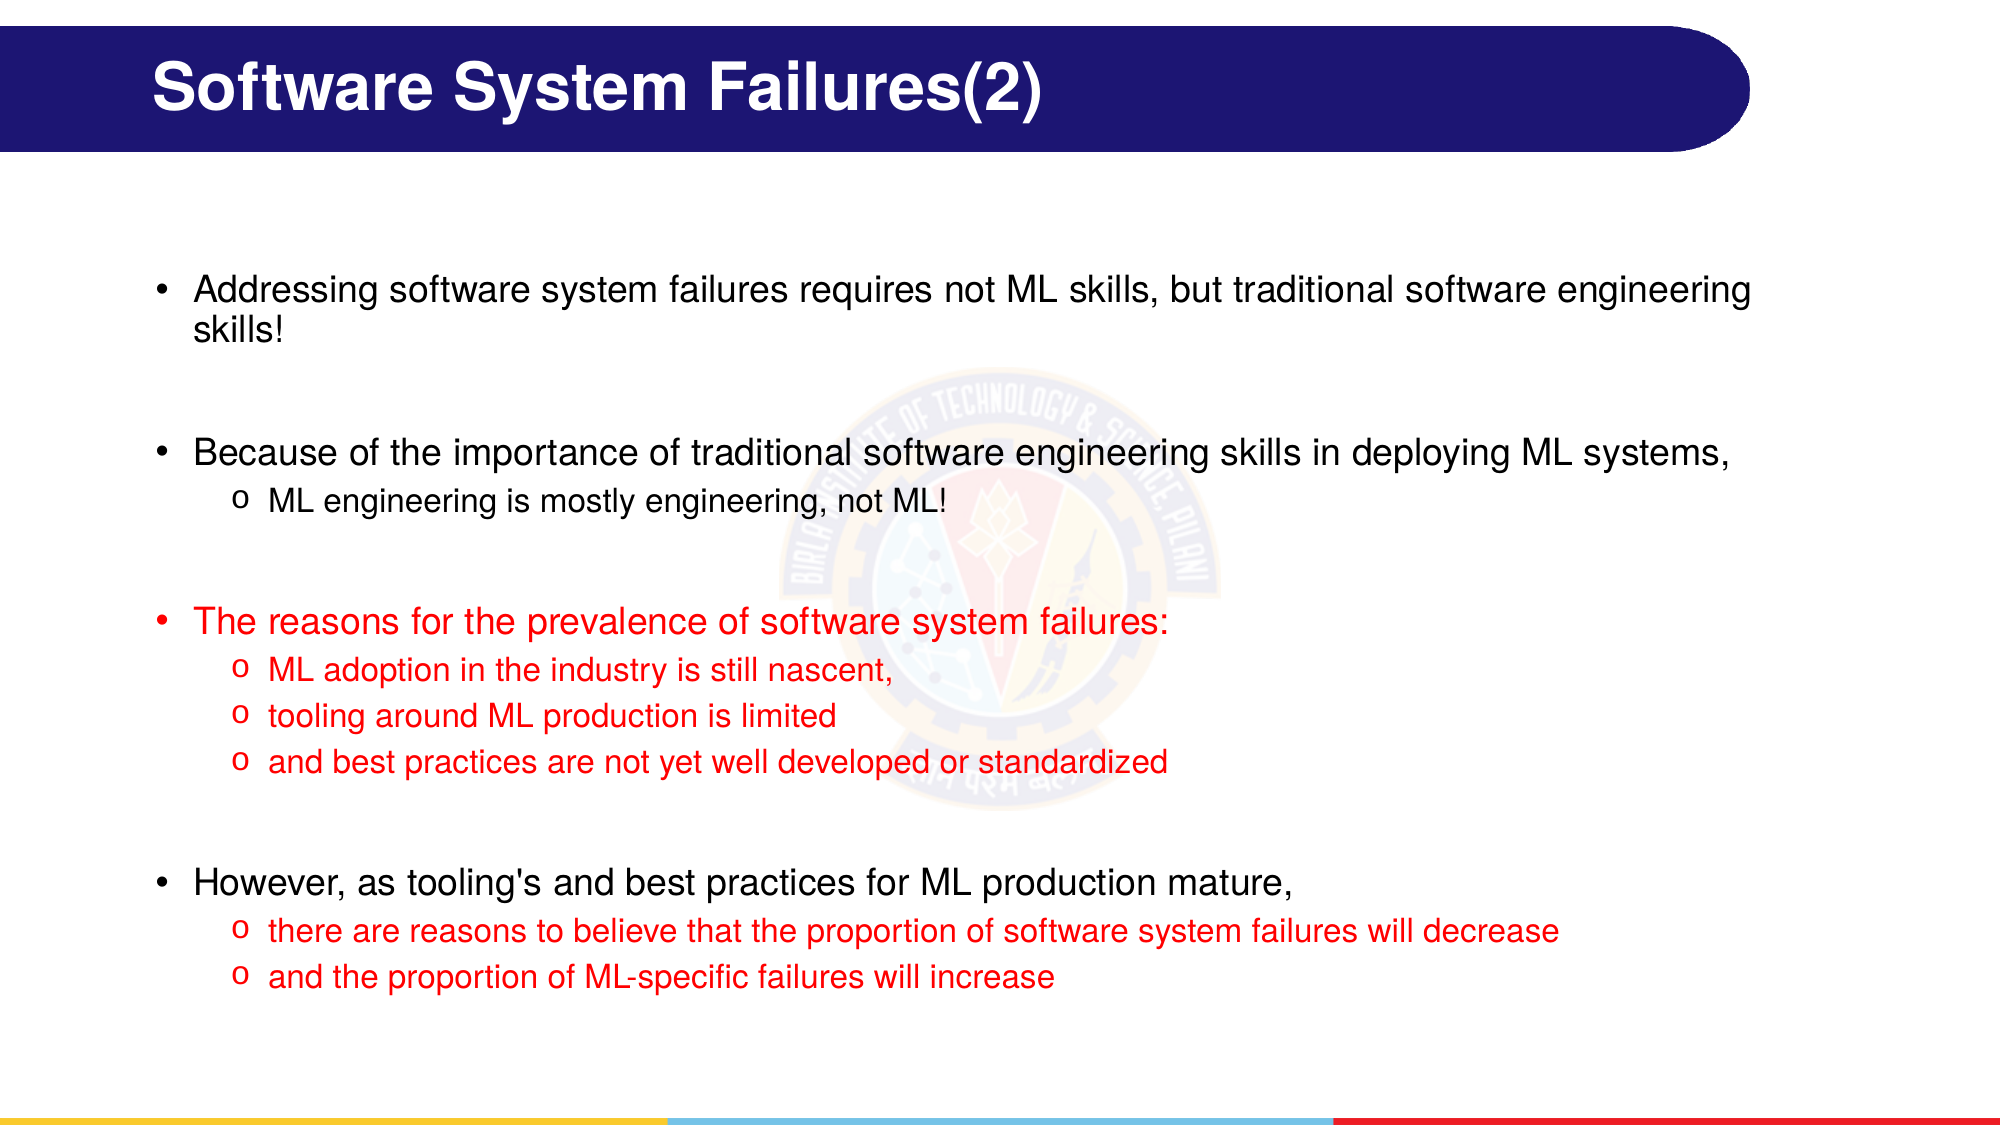

# Software System Failures(2)

Addressing software system failures requires not ML skills, but traditional software engineering skills!

Because of the importance of traditional software engineering skills in deploying ML systems,
ML engineering is mostly engineering, not ML!

The reasons for the prevalence of software system failures:
ML adoption in the industry is still nascent,
tooling around ML production is limited
and best practices are not yet well developed or standardized

However, as tooling's and best practices for ML production mature,
there are reasons to believe that the proportion of software system failures will decrease
and the proportion of ML-specific failures will increase